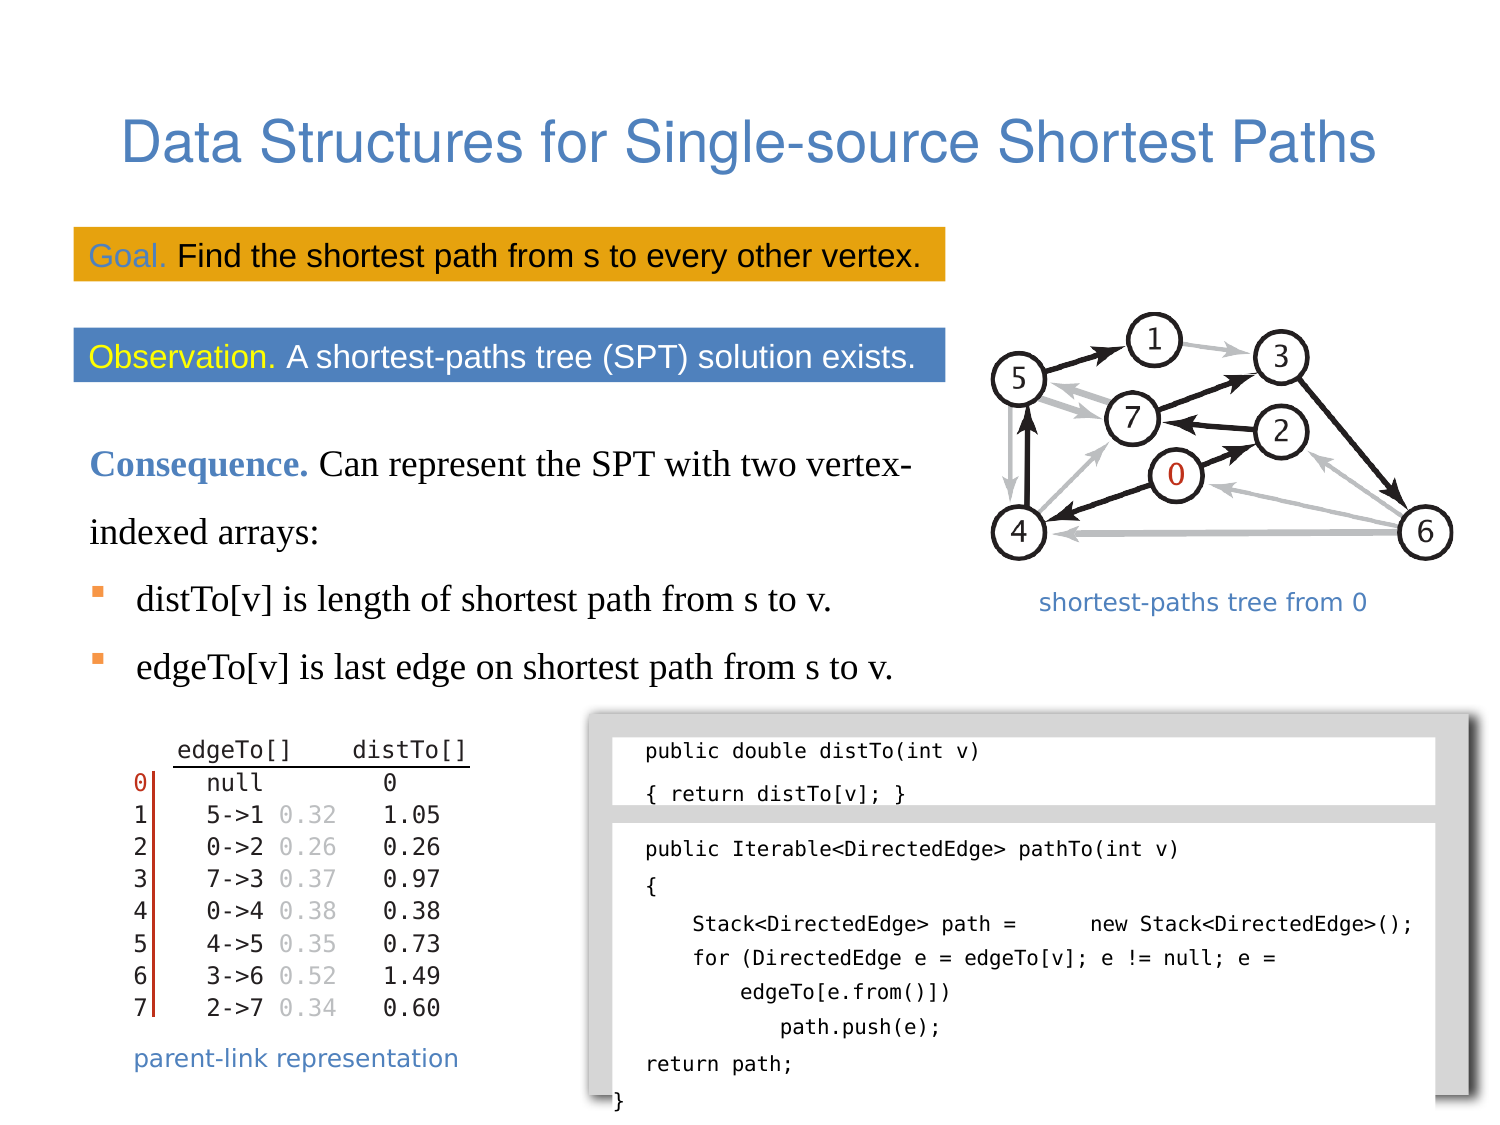

# Data Structures for Single-source Shortest Paths
Goal. Find the shortest path from s to every other vertex.

Observation. A shortest-paths tree (SPT) solution exists.

Consequence. Can represent the SPT with two vertex-indexed arrays:
distTo[v] is length of shortest path from s to v.
edgeTo[v] is last edge on shortest path from s to v.

shortest-paths tree from 0

edgeTo[]
distTo[]
public double distTo(int v)
{ return distTo[v]; }
0
1
2
3
4
5
6
7
null	0
5->1 0.32	1.05
0->2 0.26	0.26
7->3 0.37	0.97
0->4 0.38	0.38
4->5 0.35	0.73
3->6 0.52	1.49
2->7 0.34	0.60

public Iterable<DirectedEdge> pathTo(int v)
{
Stack<DirectedEdge> path =	new Stack<DirectedEdge>();
for	(DirectedEdge e = edgeTo[v]; e != null; e = edgeTo[e.from()])
       path.push(e);
return path;
}
parent-link representation